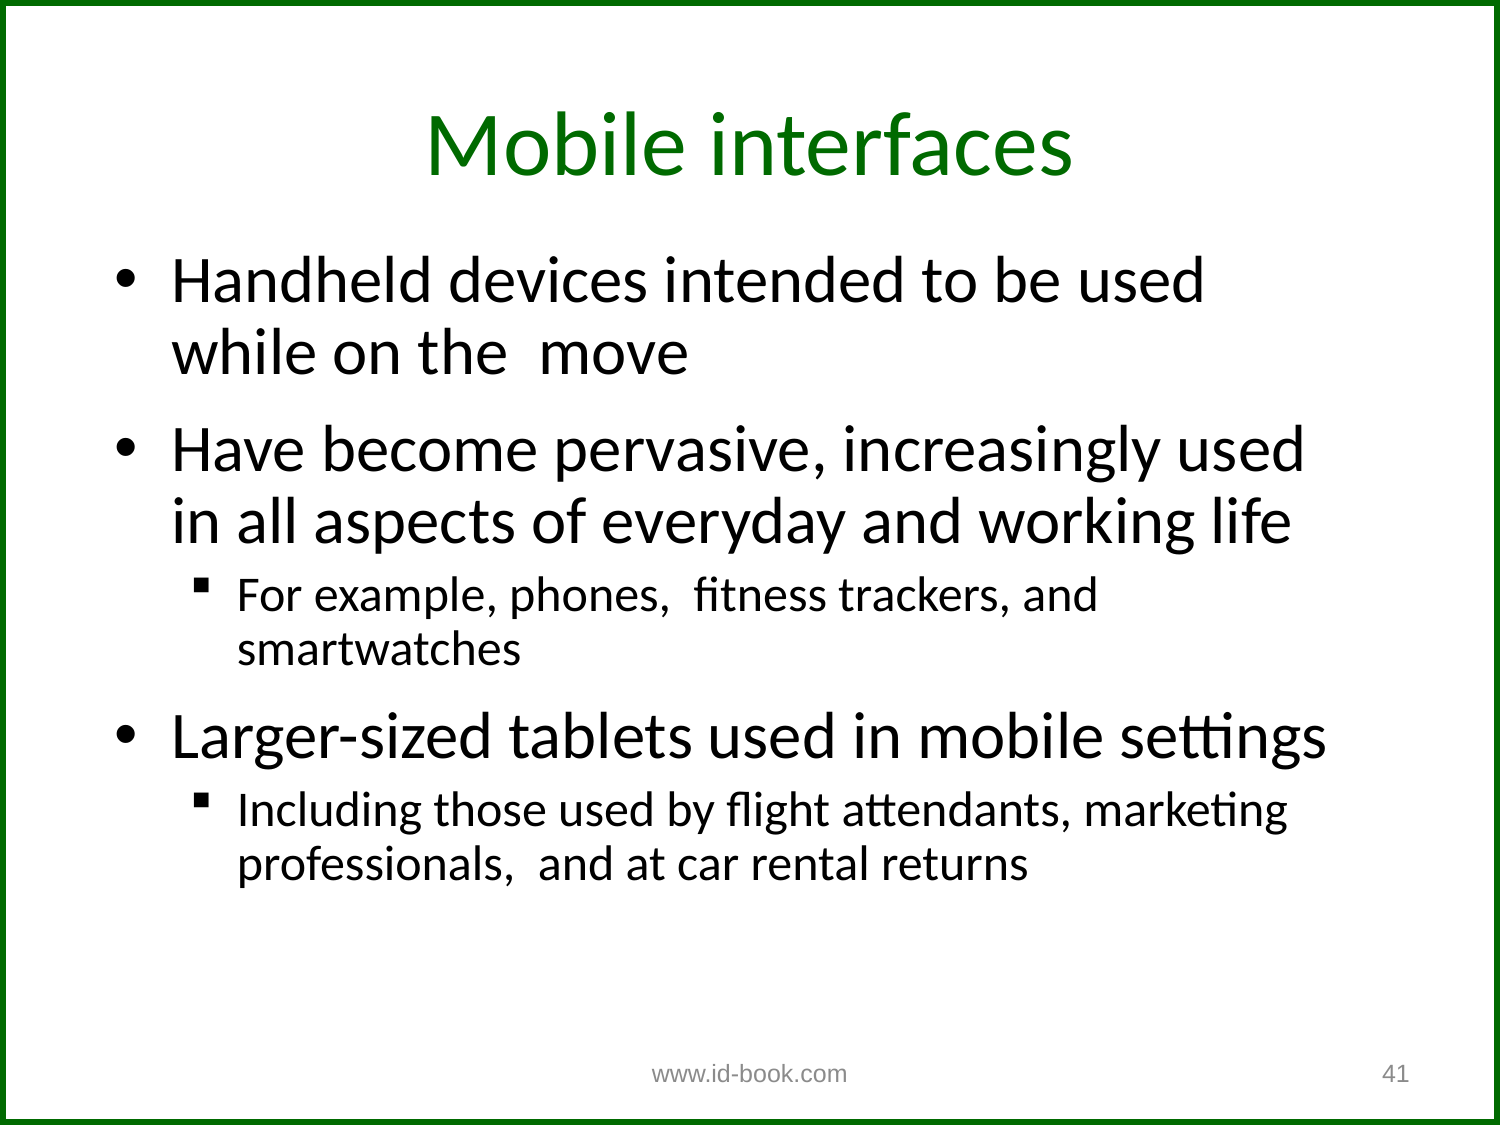

Mobile interfaces
Handheld devices intended to be used while on the  move
Have become pervasive, increasingly used in all aspects of everyday and working life
For example, phones,  fitness trackers, and smartwatches
Larger-sized tablets used in mobile settings
Including those used by flight attendants, marketing professionals,  and at car rental returns

www.id-book.com
41